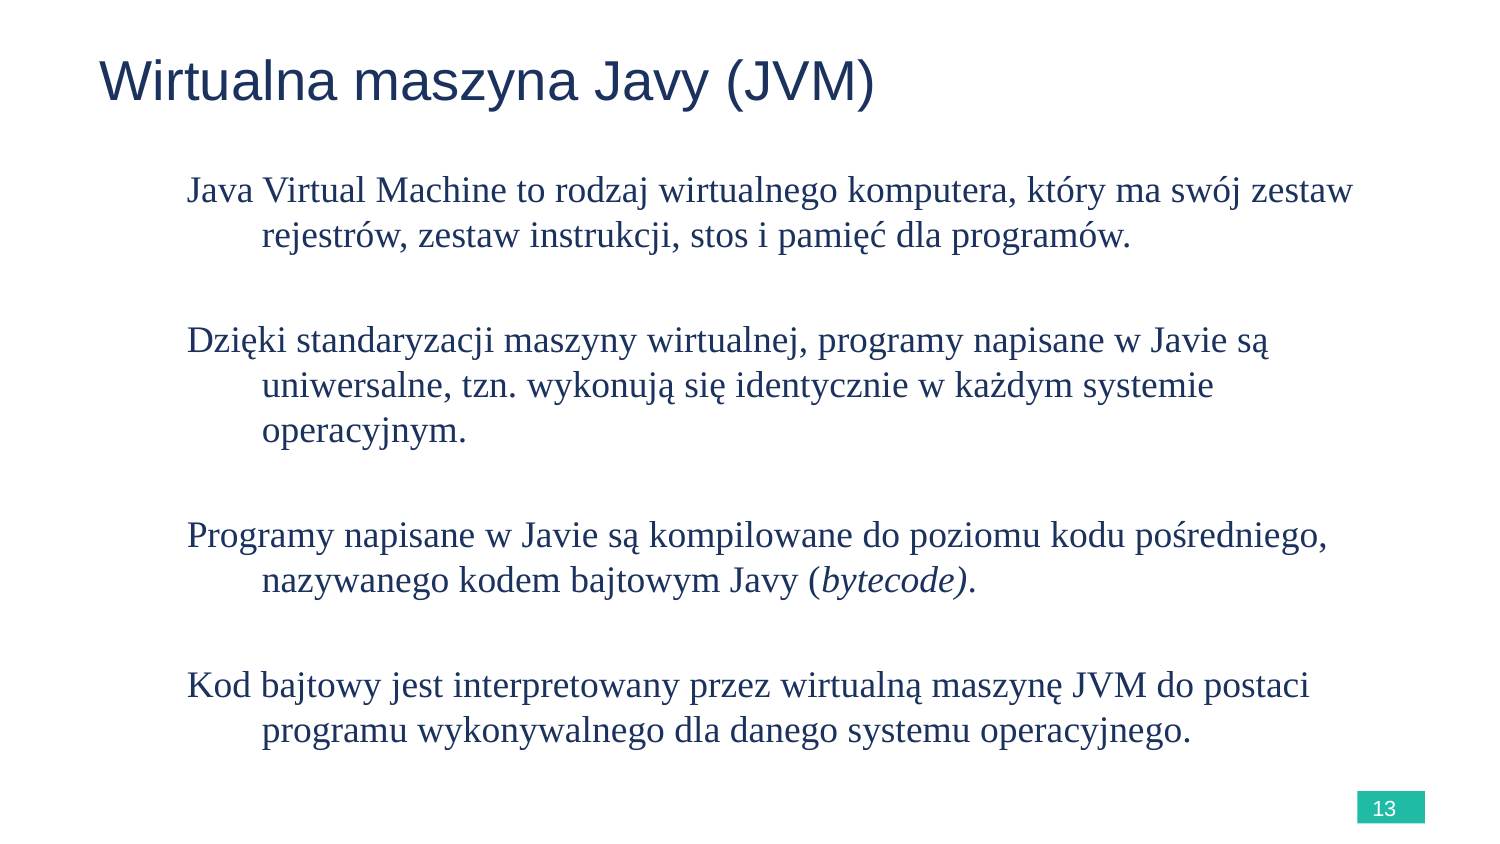

Wirtualna maszyna Javy (JVM)

Java Virtual Machine to rodzaj wirtualnego komputera, który ma swój zestaw rejestrów, zestaw instrukcji, stos i pamięć dla programów.

Dzięki standaryzacji maszyny wirtualnej, programy napisane w Javie są uniwersalne, tzn. wykonują się identycznie w każdym systemie operacyjnym.

Programy napisane w Javie są kompilowane do poziomu kodu pośredniego, nazywanego kodem bajtowym Javy (bytecode).

Kod bajtowy jest interpretowany przez wirtualną maszynę JVM do postaci programu wykonywalnego dla danego systemu operacyjnego.
13